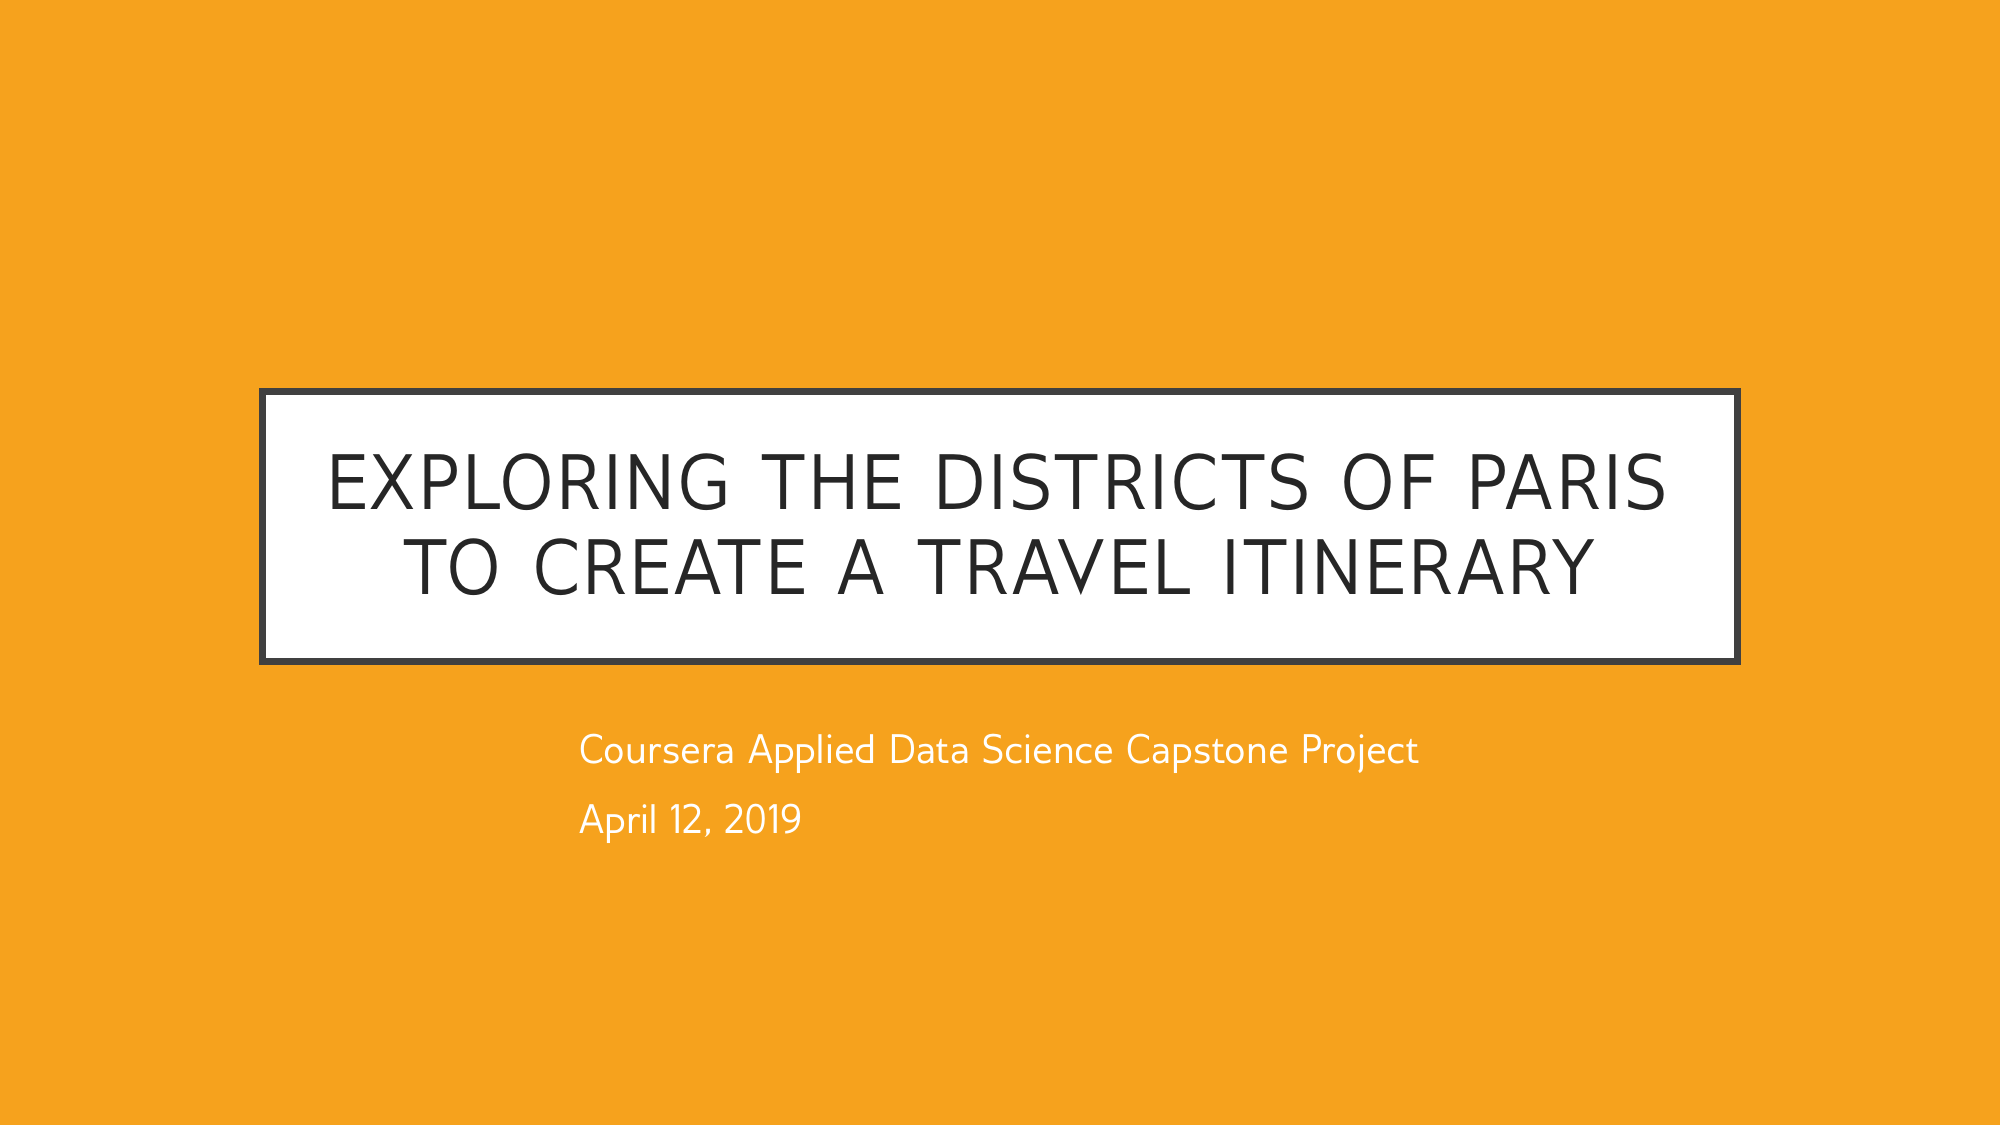

# Exploring the Districts of Paris to Create a Travel Itinerary
Coursera Applied Data Science Capstone Project
April 12, 2019